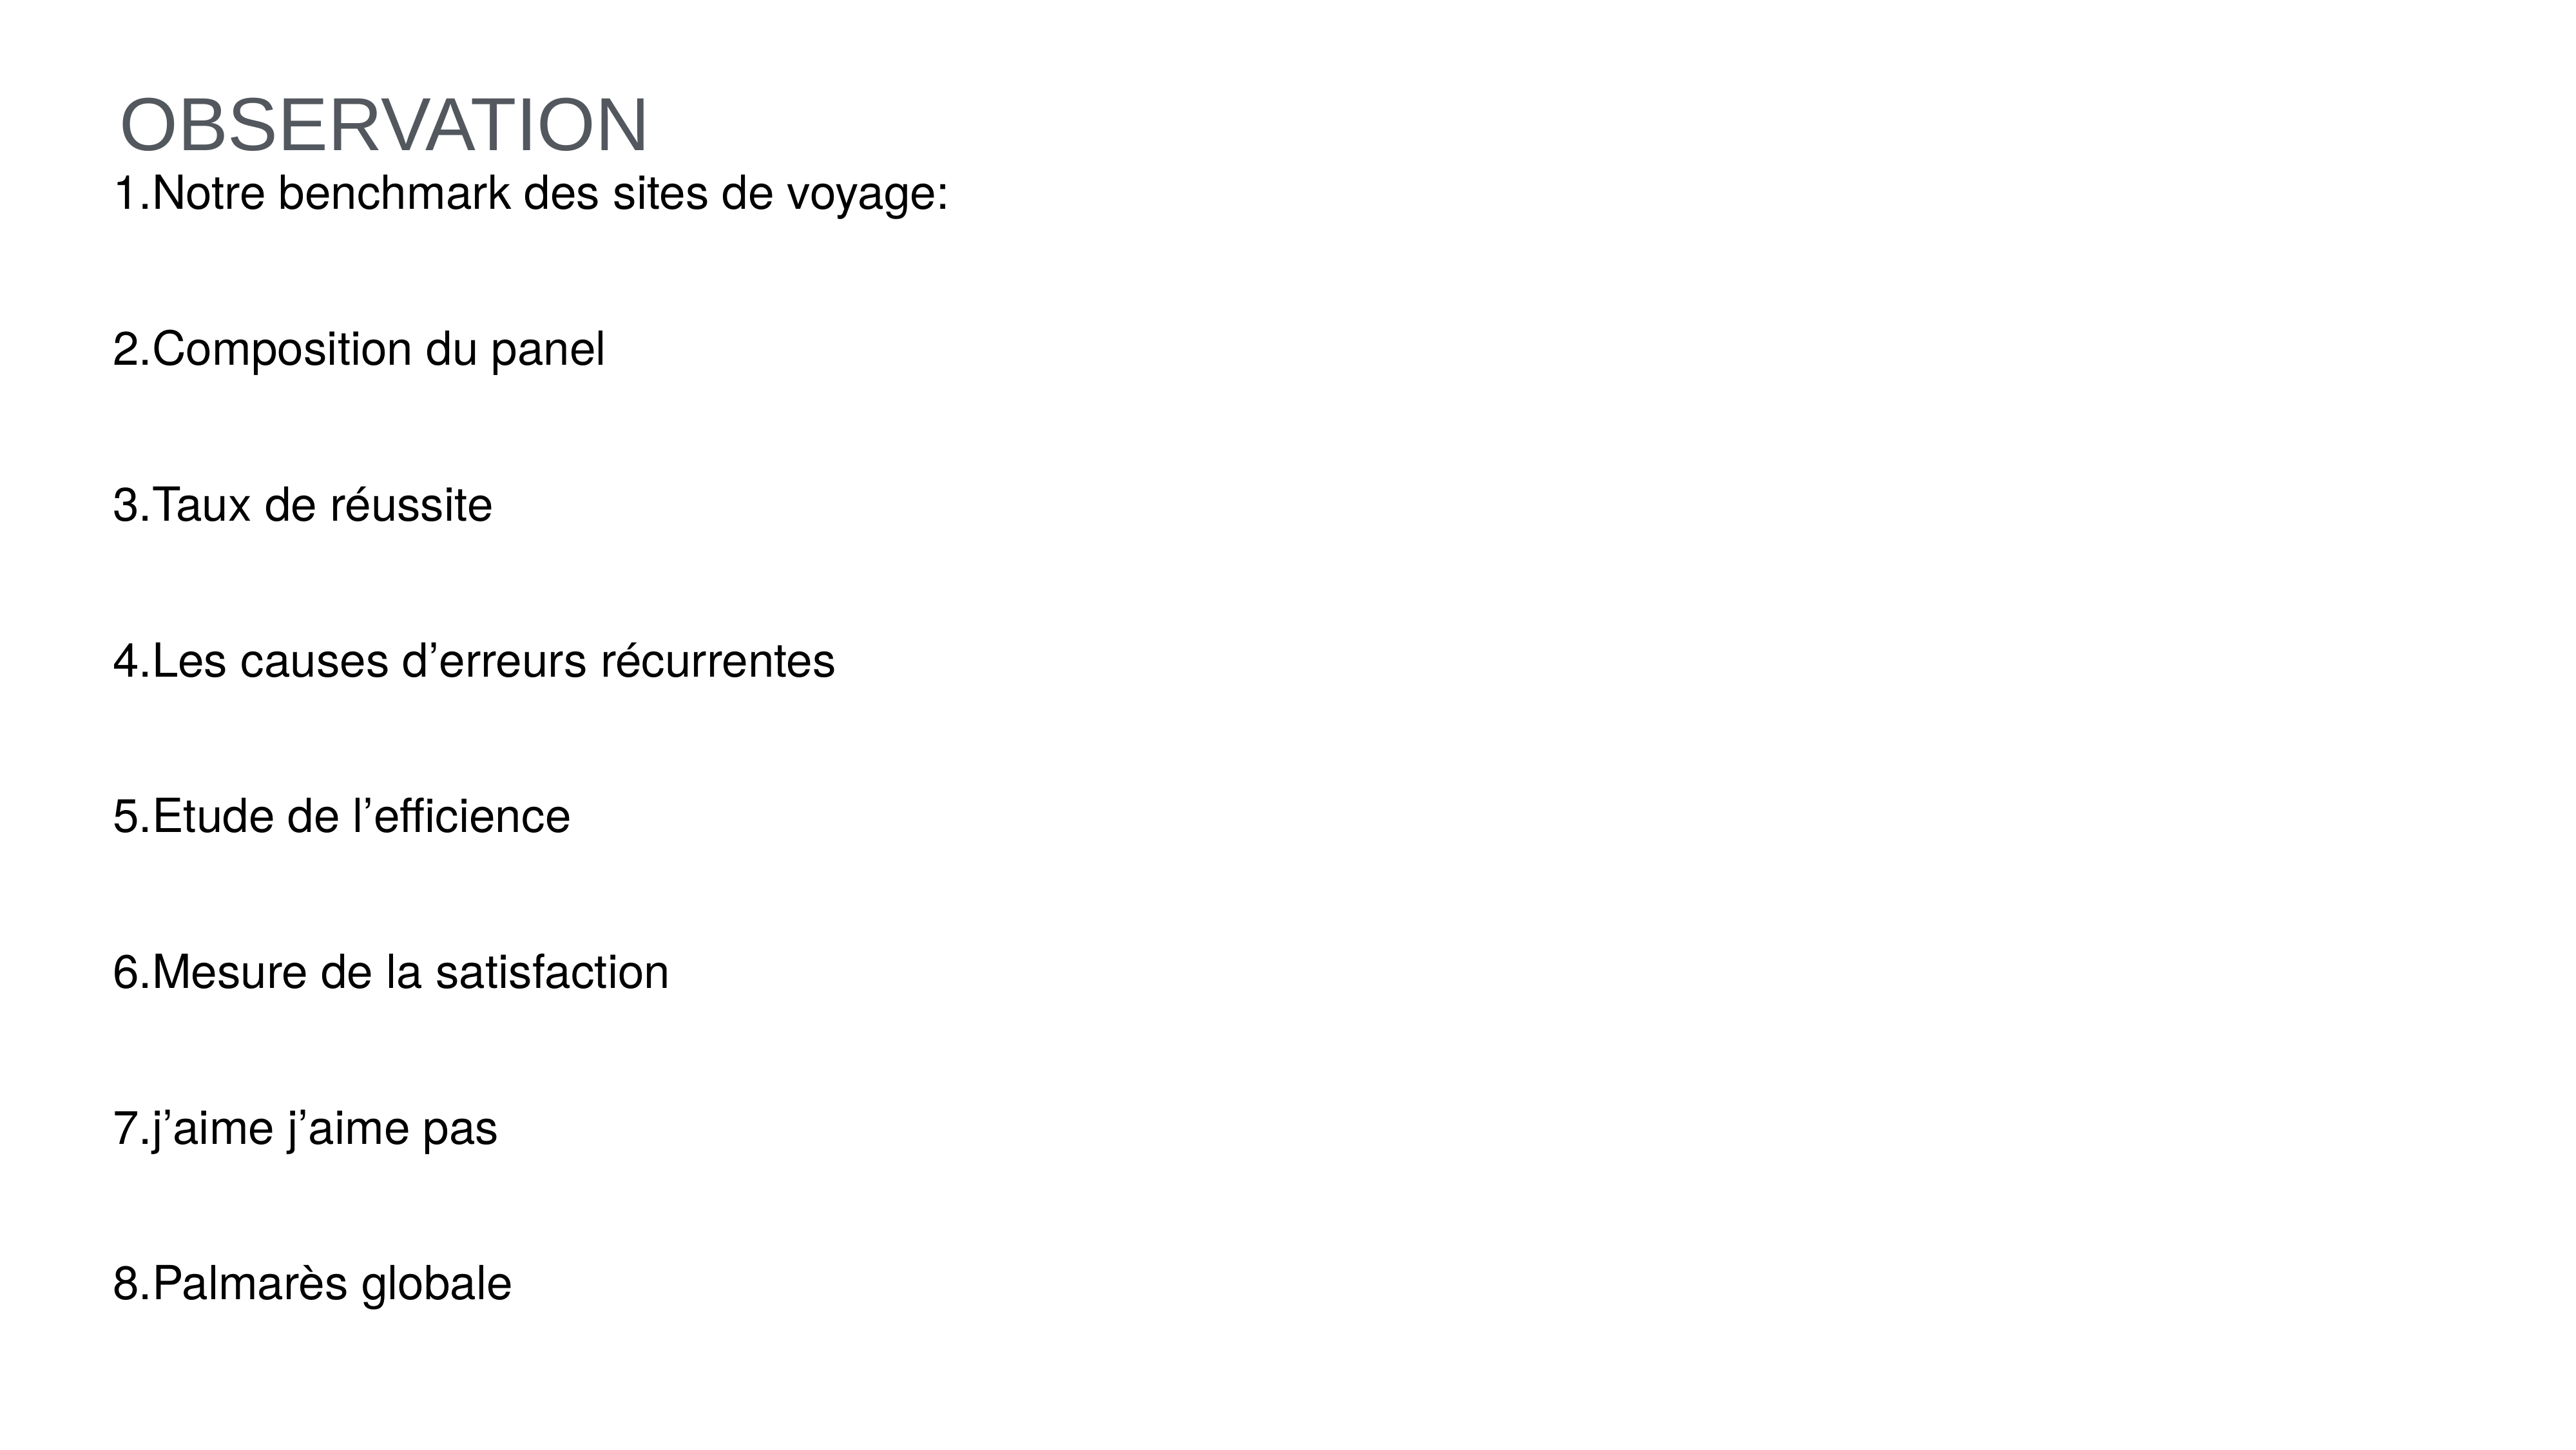

OBSERVATION
1.Notre benchmark des sites de voyage:

2.Composition du panel

3.Taux de réussite

4.Les causes d’erreurs récurrentes

5.Etude de l’efficience

6.Mesure de la satisfaction

7.j’aime j’aime pas

8.Palmarès globale